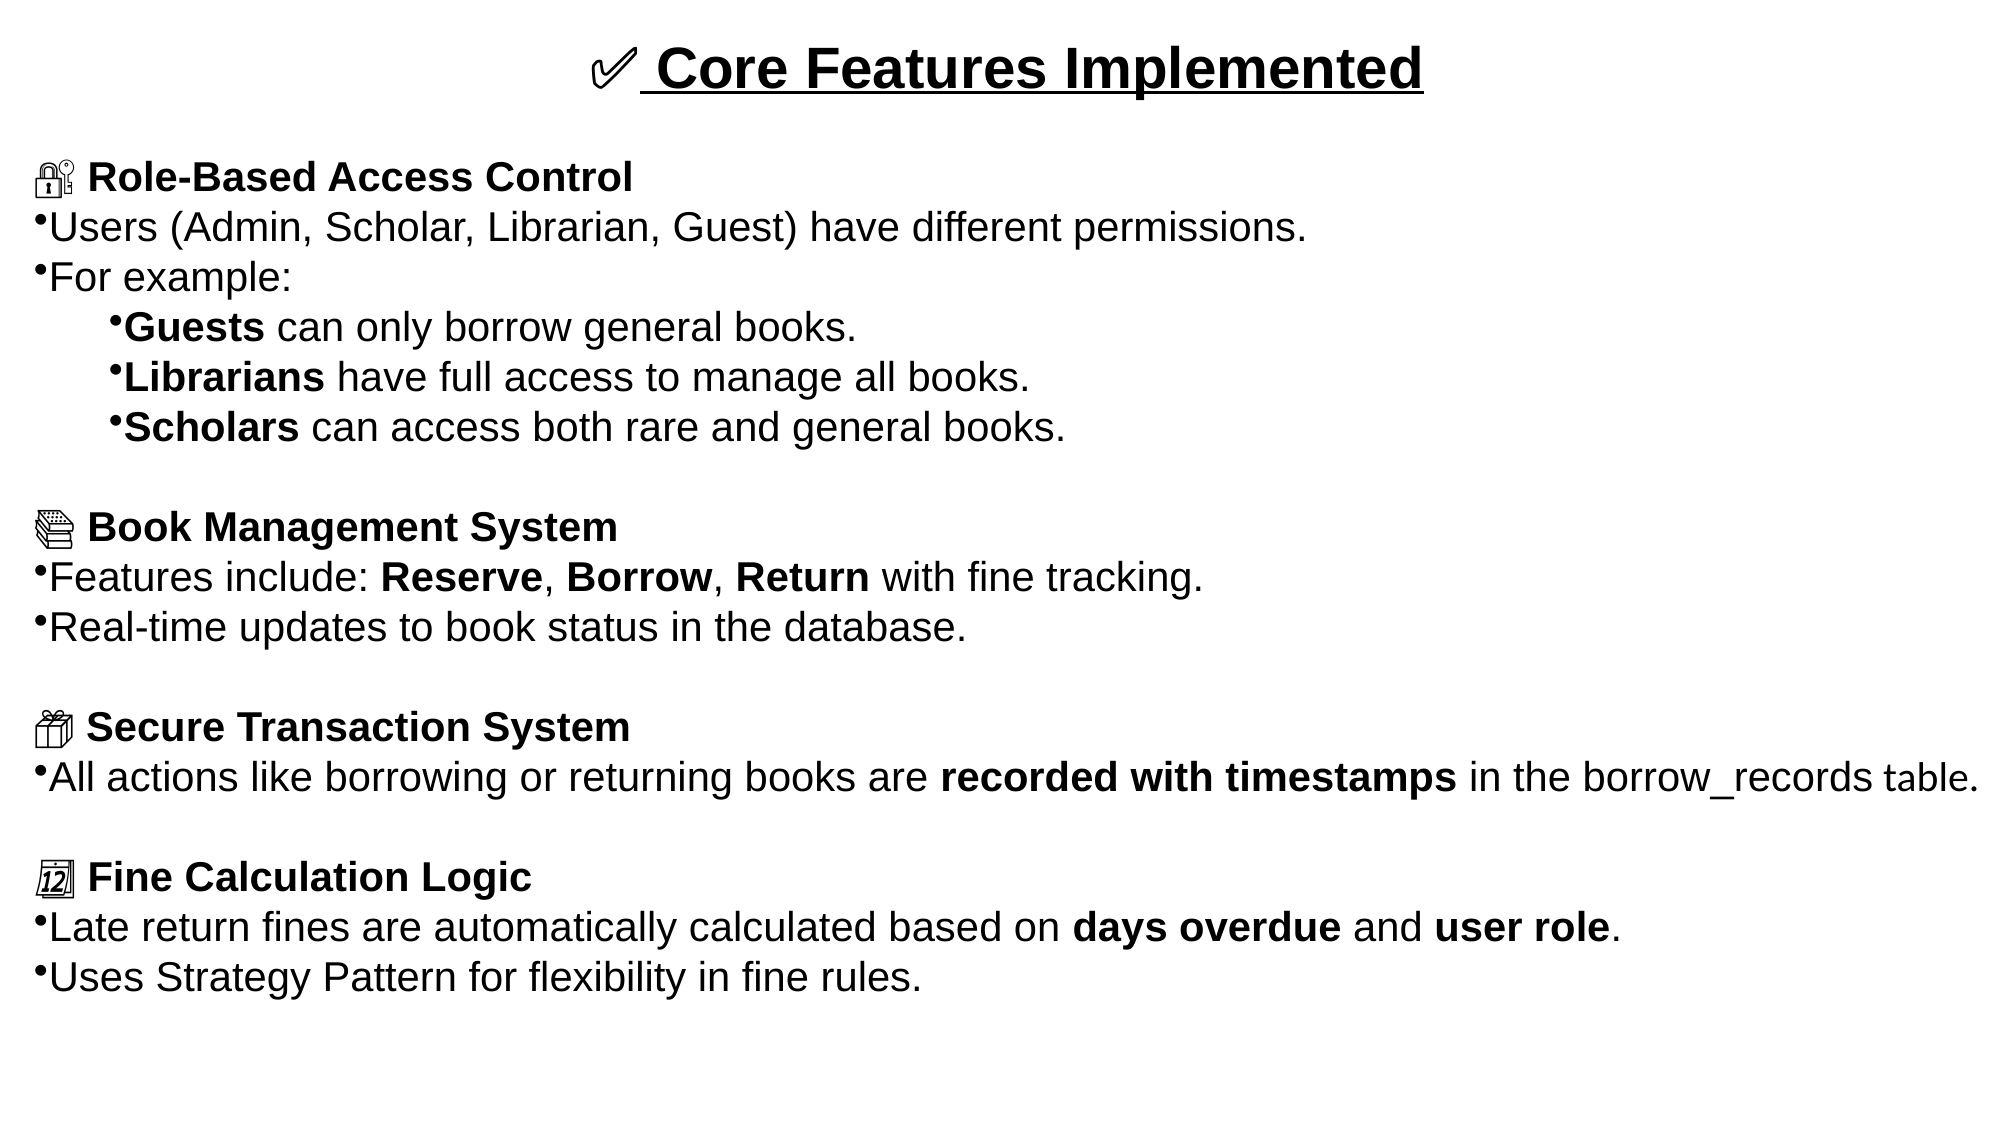

✅ Core Features Implemented

🔐 Role-Based Access Control
Users (Admin, Scholar, Librarian, Guest) have different permissions.
For example:
Guests can only borrow general books.
Librarians have full access to manage all books.
Scholars can access both rare and general books.

📚 Book Management System
Features include: Reserve, Borrow, Return with fine tracking.
Real-time updates to book status in the database.

📦 Secure Transaction System
All actions like borrowing or returning books are recorded with timestamps in the borrow_records table.

📆 Fine Calculation Logic
Late return fines are automatically calculated based on days overdue and user role.
Uses Strategy Pattern for flexibility in fine rules.